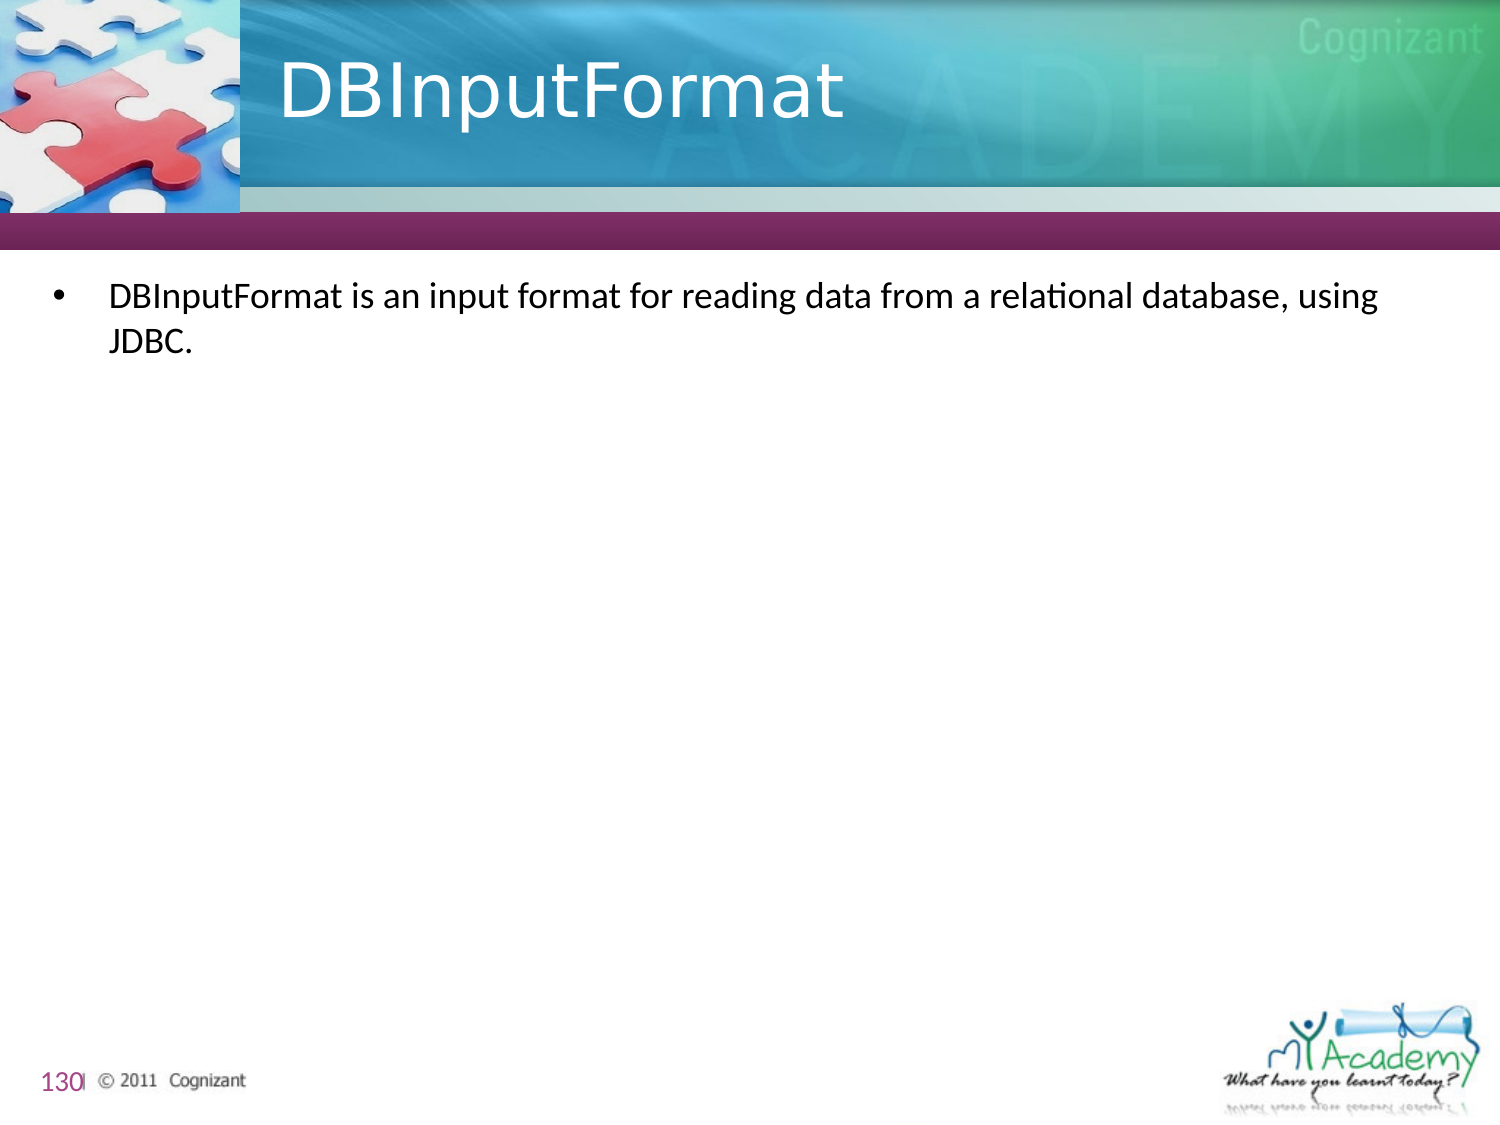

# DBInputFormat
DBInputFormat is an input format for reading data from a relational database, using JDBC.

130